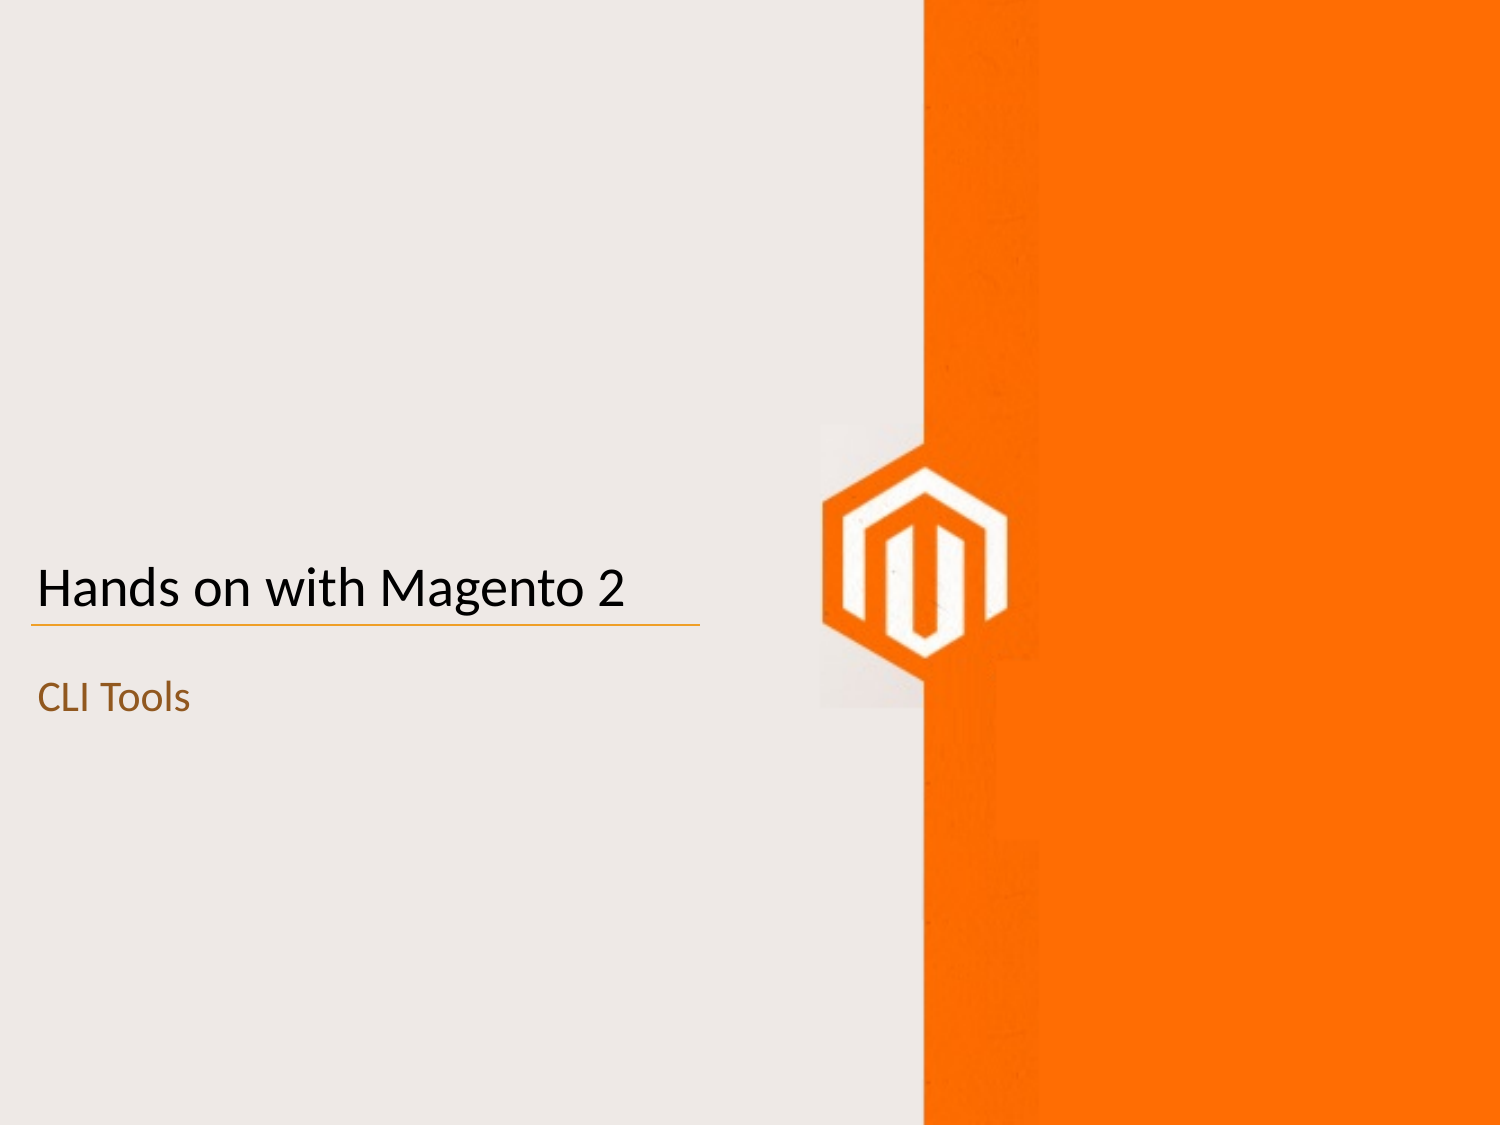

# Hands on with Magento 2
CLI Tools